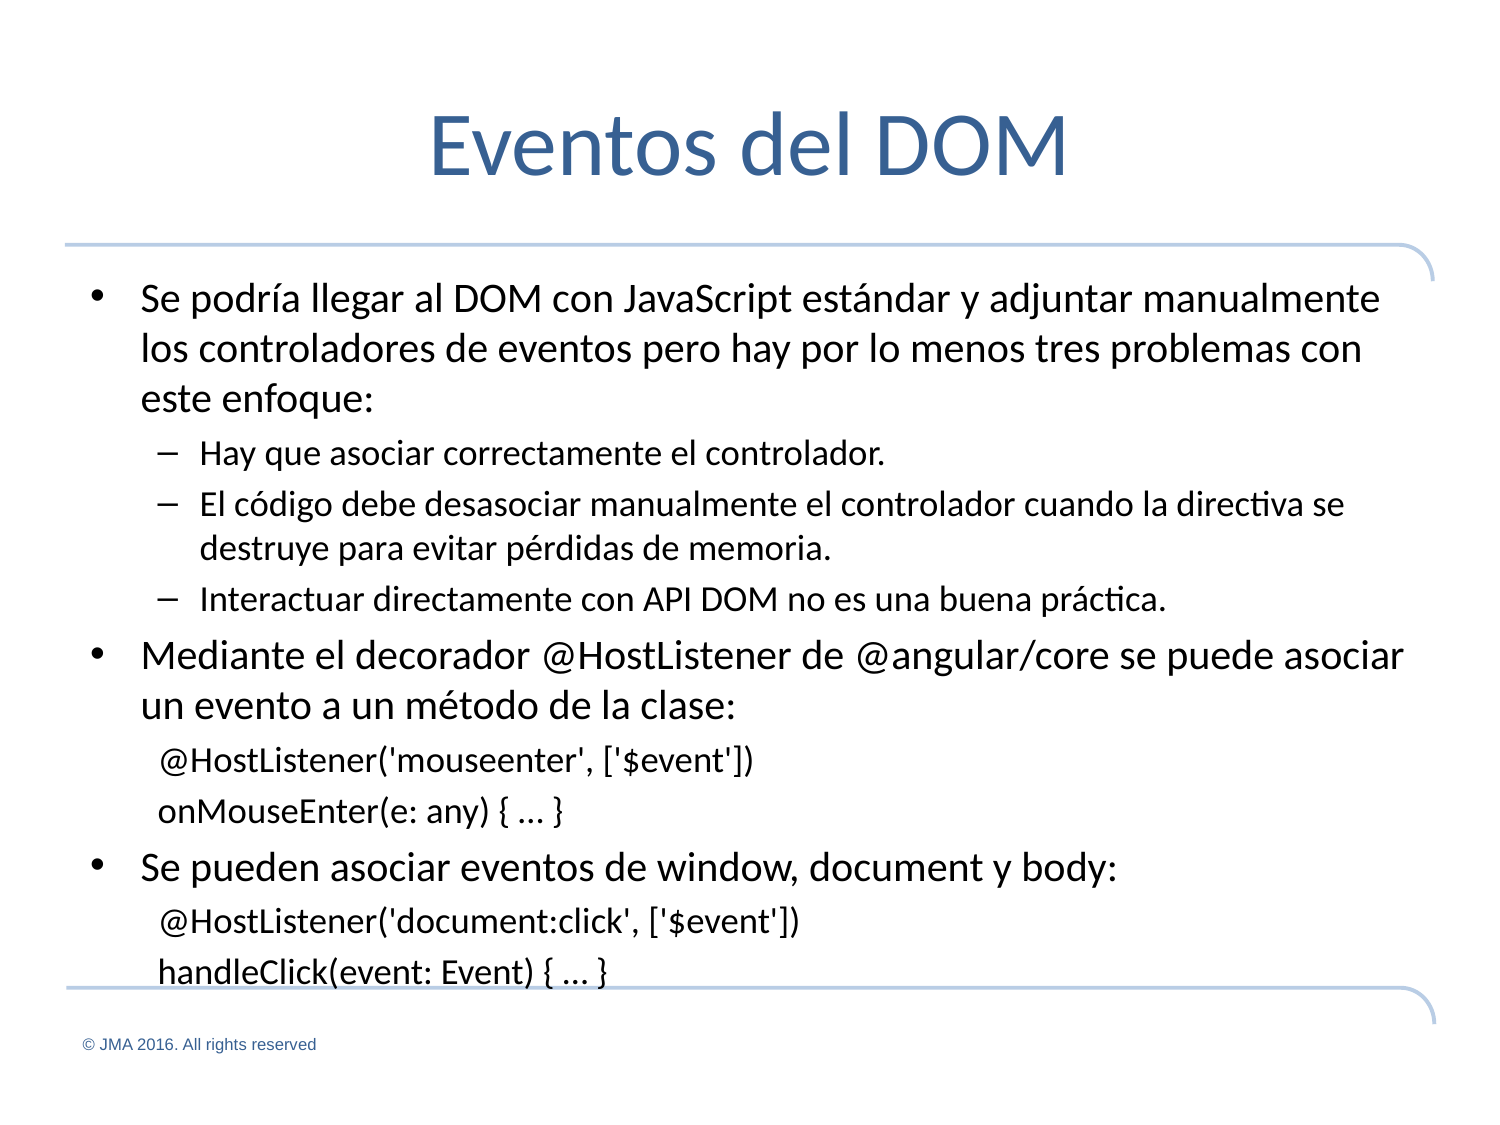

# Eventos del DOM
Se podría llegar al DOM con JavaScript estándar y adjuntar manualmente los controladores de eventos pero hay por lo menos tres problemas con este enfoque:
Hay que asociar correctamente el controlador.
El código debe desasociar manualmente el controlador cuando la directiva se destruye para evitar pérdidas de memoria.
Interactuar directamente con API DOM no es una buena práctica.
Mediante el decorador @HostListener de @angular/core se puede asociar un evento a un método de la clase:
@HostListener('mouseenter', ['$event'])
onMouseEnter(e: any) { … }
Se pueden asociar eventos de window, document y body:
@HostListener('document:click', ['$event'])
handleClick(event: Event) { … }